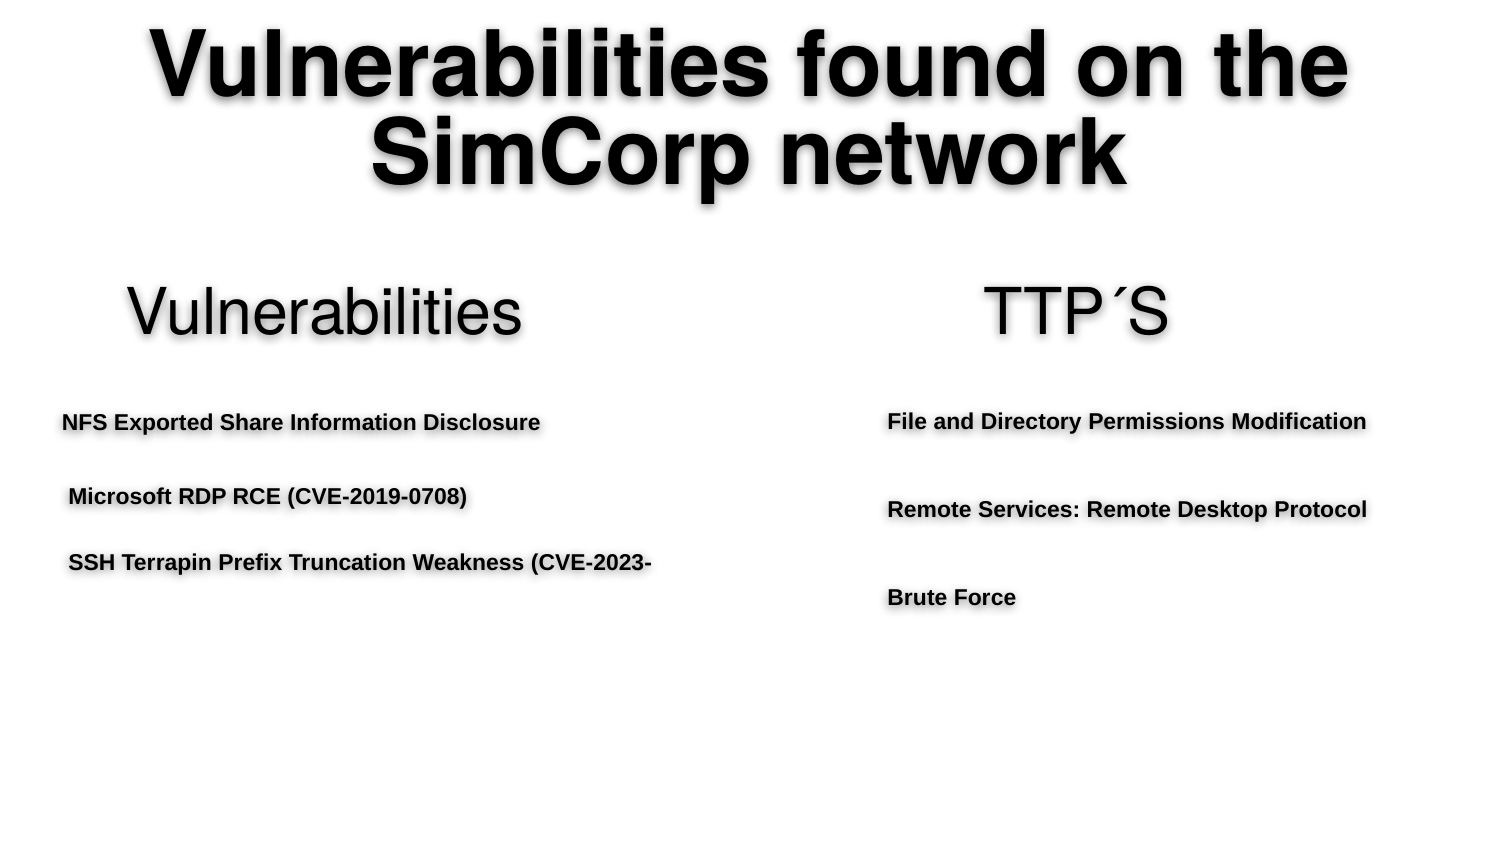

Vulnerabilities found on the SimCorp network
           Vulnerabilities
             TTP´S
              NFS Exported Share Information Disclosure

                                      Microsoft RDP RCE (CVE-2019-0708)

                                      SSH Terrapin Prefix Truncation Weakness (CVE-2023-48795)

                         File and Directory Permissions Modification

                         Remote Services: Remote Desktop Protocol

                         Brute Force